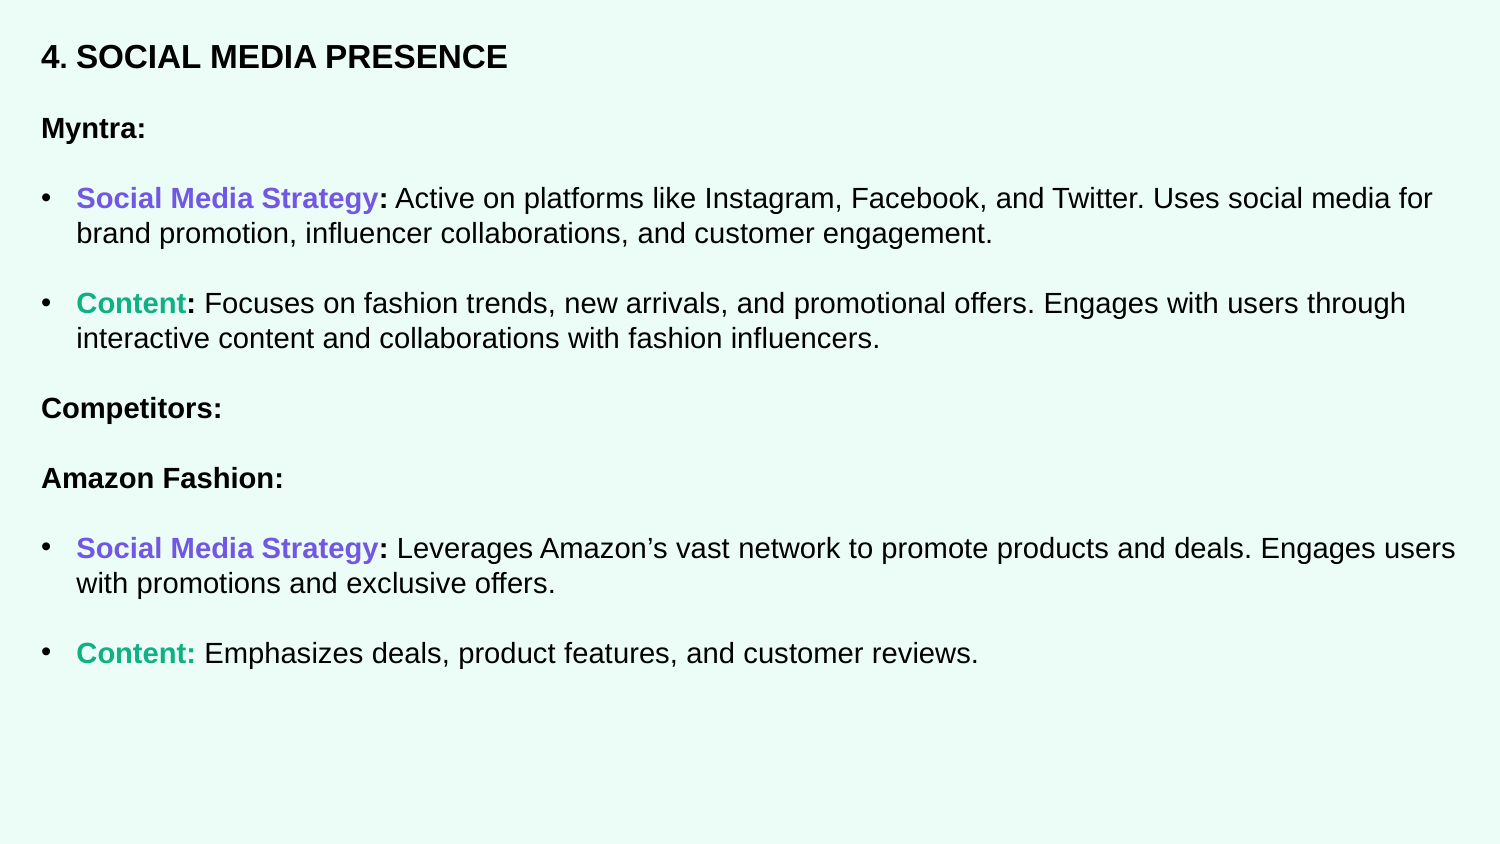

4. SOCIAL MEDIA PRESENCE

Myntra:

Social Media Strategy: Active on platforms like Instagram, Facebook, and Twitter. Uses social media for brand promotion, influencer collaborations, and customer engagement.

Content: Focuses on fashion trends, new arrivals, and promotional offers. Engages with users through interactive content and collaborations with fashion influencers.

Competitors:

Amazon Fashion:

Social Media Strategy: Leverages Amazon’s vast network to promote products and deals. Engages users with promotions and exclusive offers.

Content: Emphasizes deals, product features, and customer reviews.